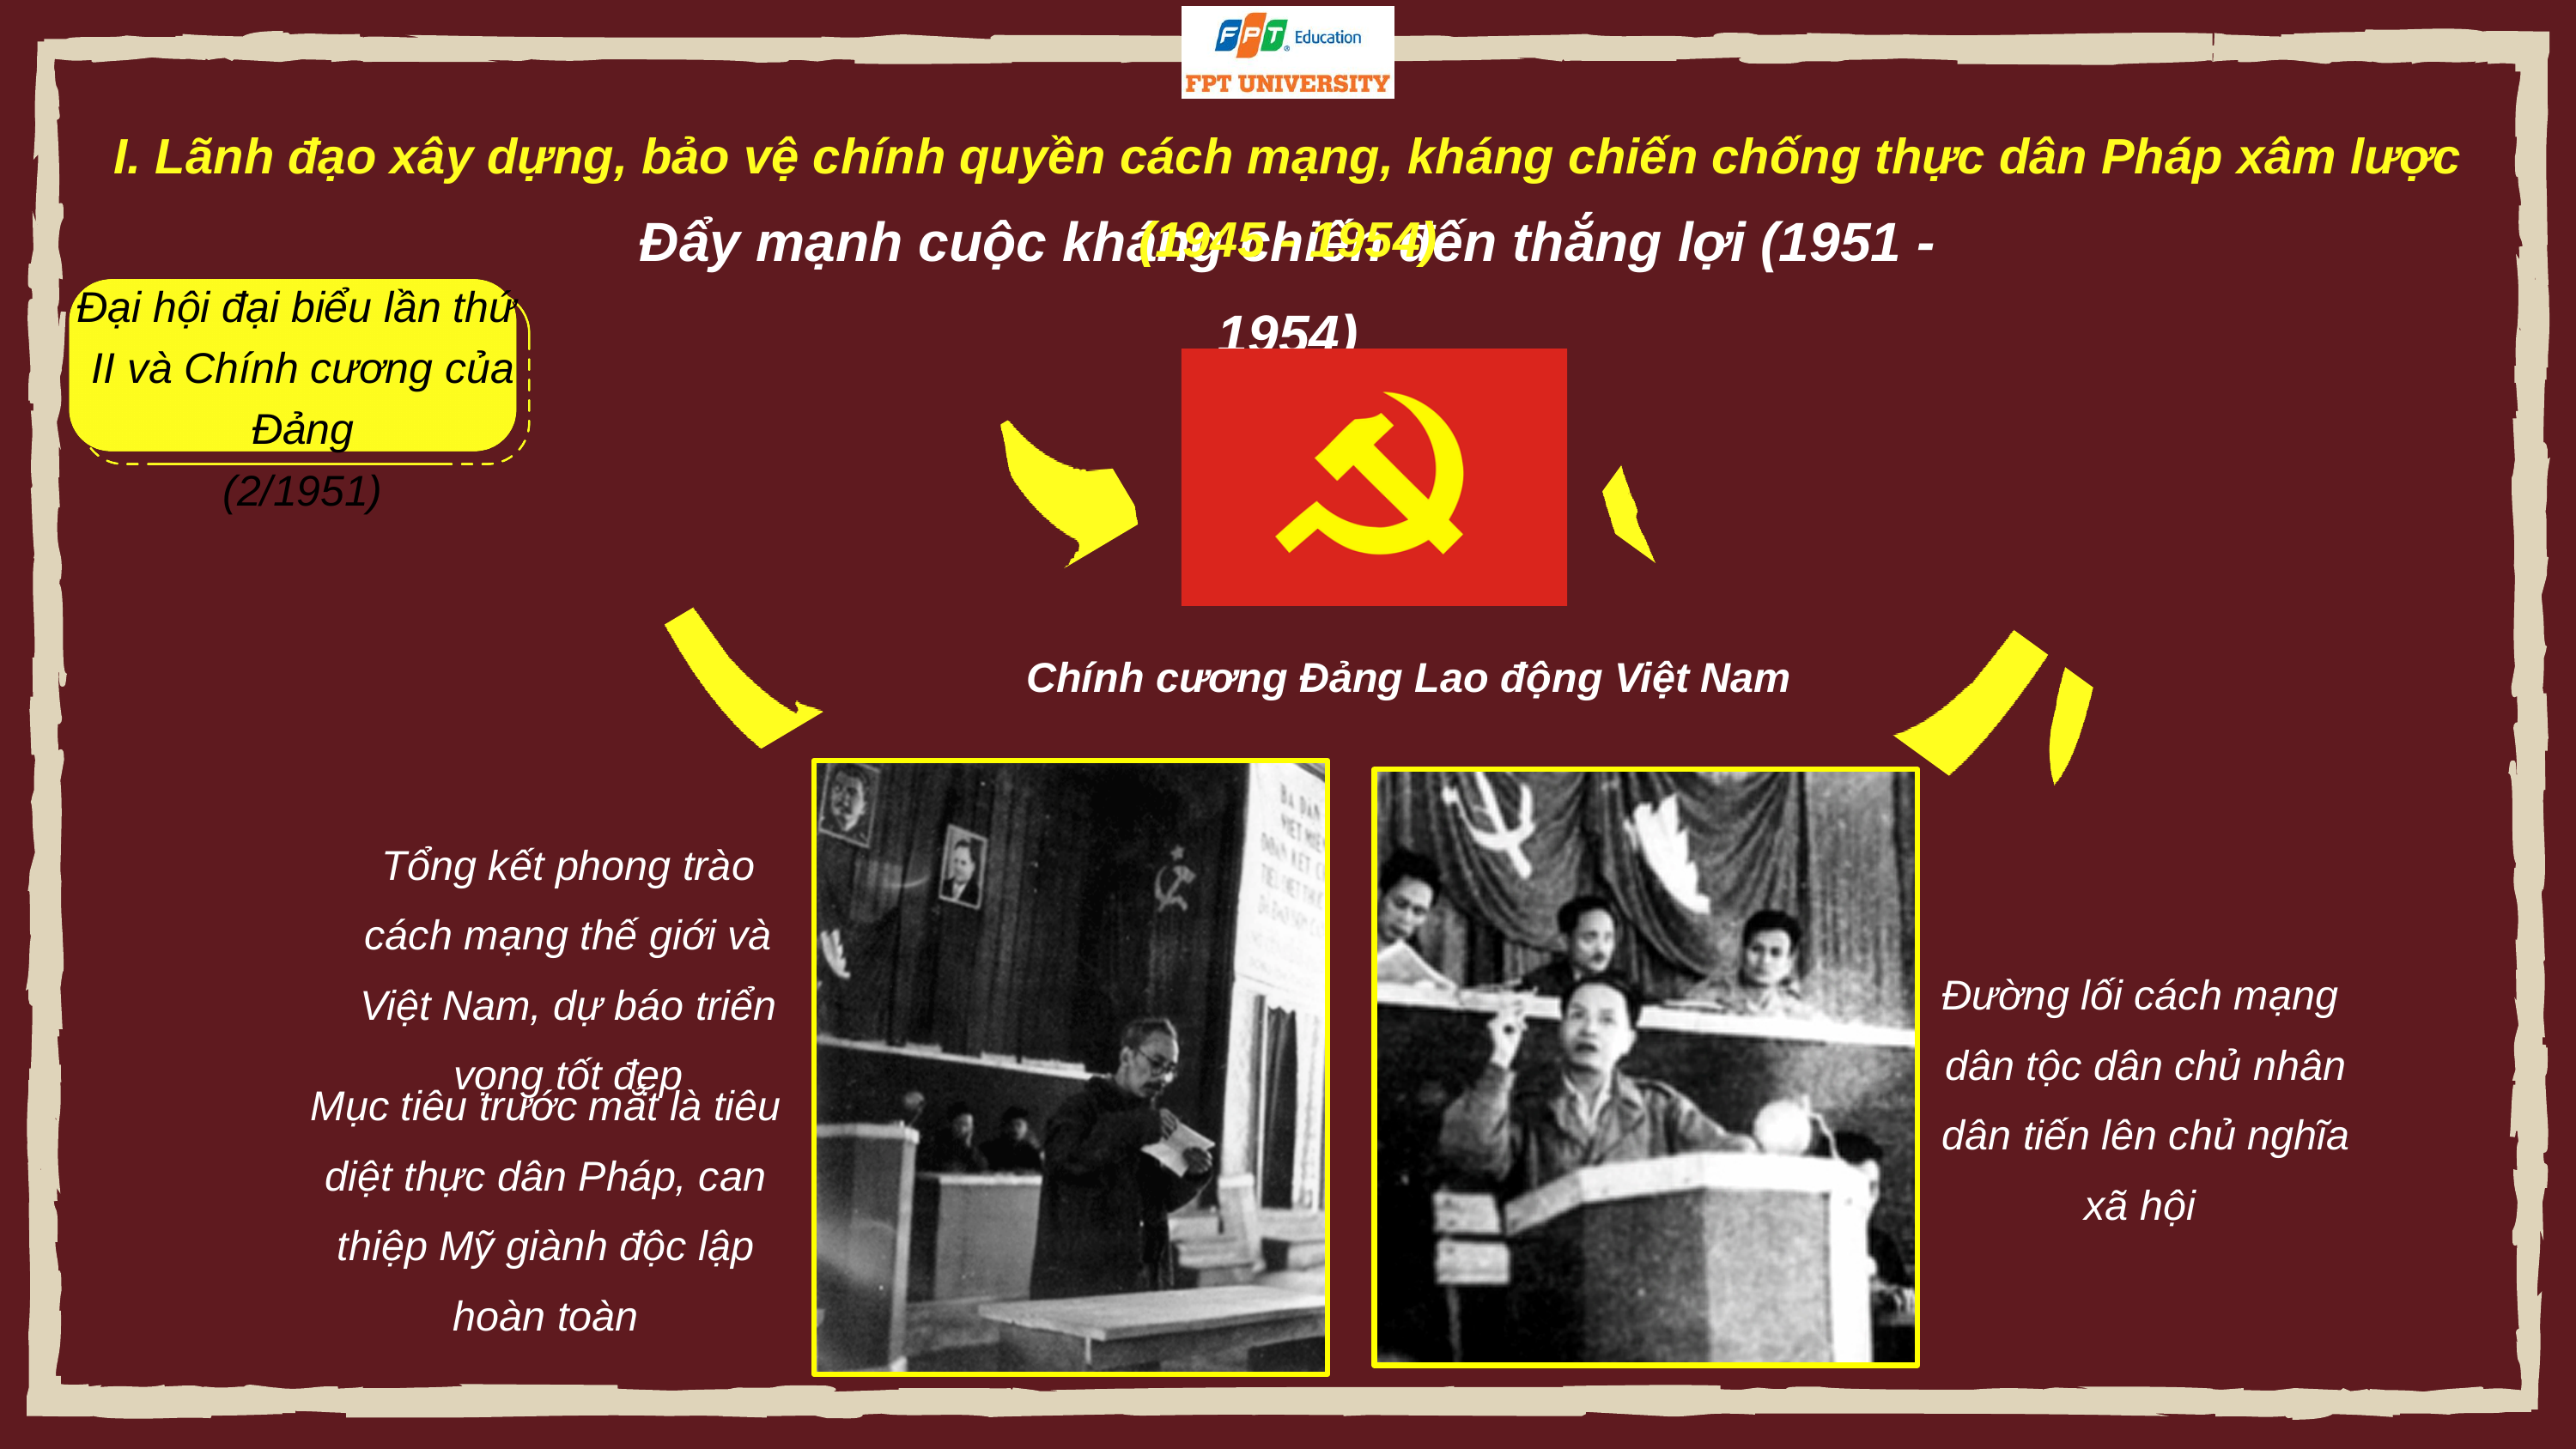

I. Lãnh đạo xây dựng, bảo vệ chính quyền cách mạng, kháng chiến chống thực dân Pháp xâm lược (1945 - 1954)
Đẩy mạnh cuộc kháng chiến đến thắng lợi (1951 - 1954)

Đại hội đại biểu lần thứ  II và Chính cương của Đảng
(2/1951)

Chính cương Đảng Lao động Việt Nam

Tổng kết phong trào cách mạng thế giới và Việt Nam, dự báo triển vọng tốt đẹp
Đường lối cách mạng
dân tộc dân chủ nhân dân tiến lên chủ nghĩa xã hội
Mục tiêu trước mắt là tiêu diệt thực dân Pháp, can thiệp Mỹ giành độc lập hoàn toàn